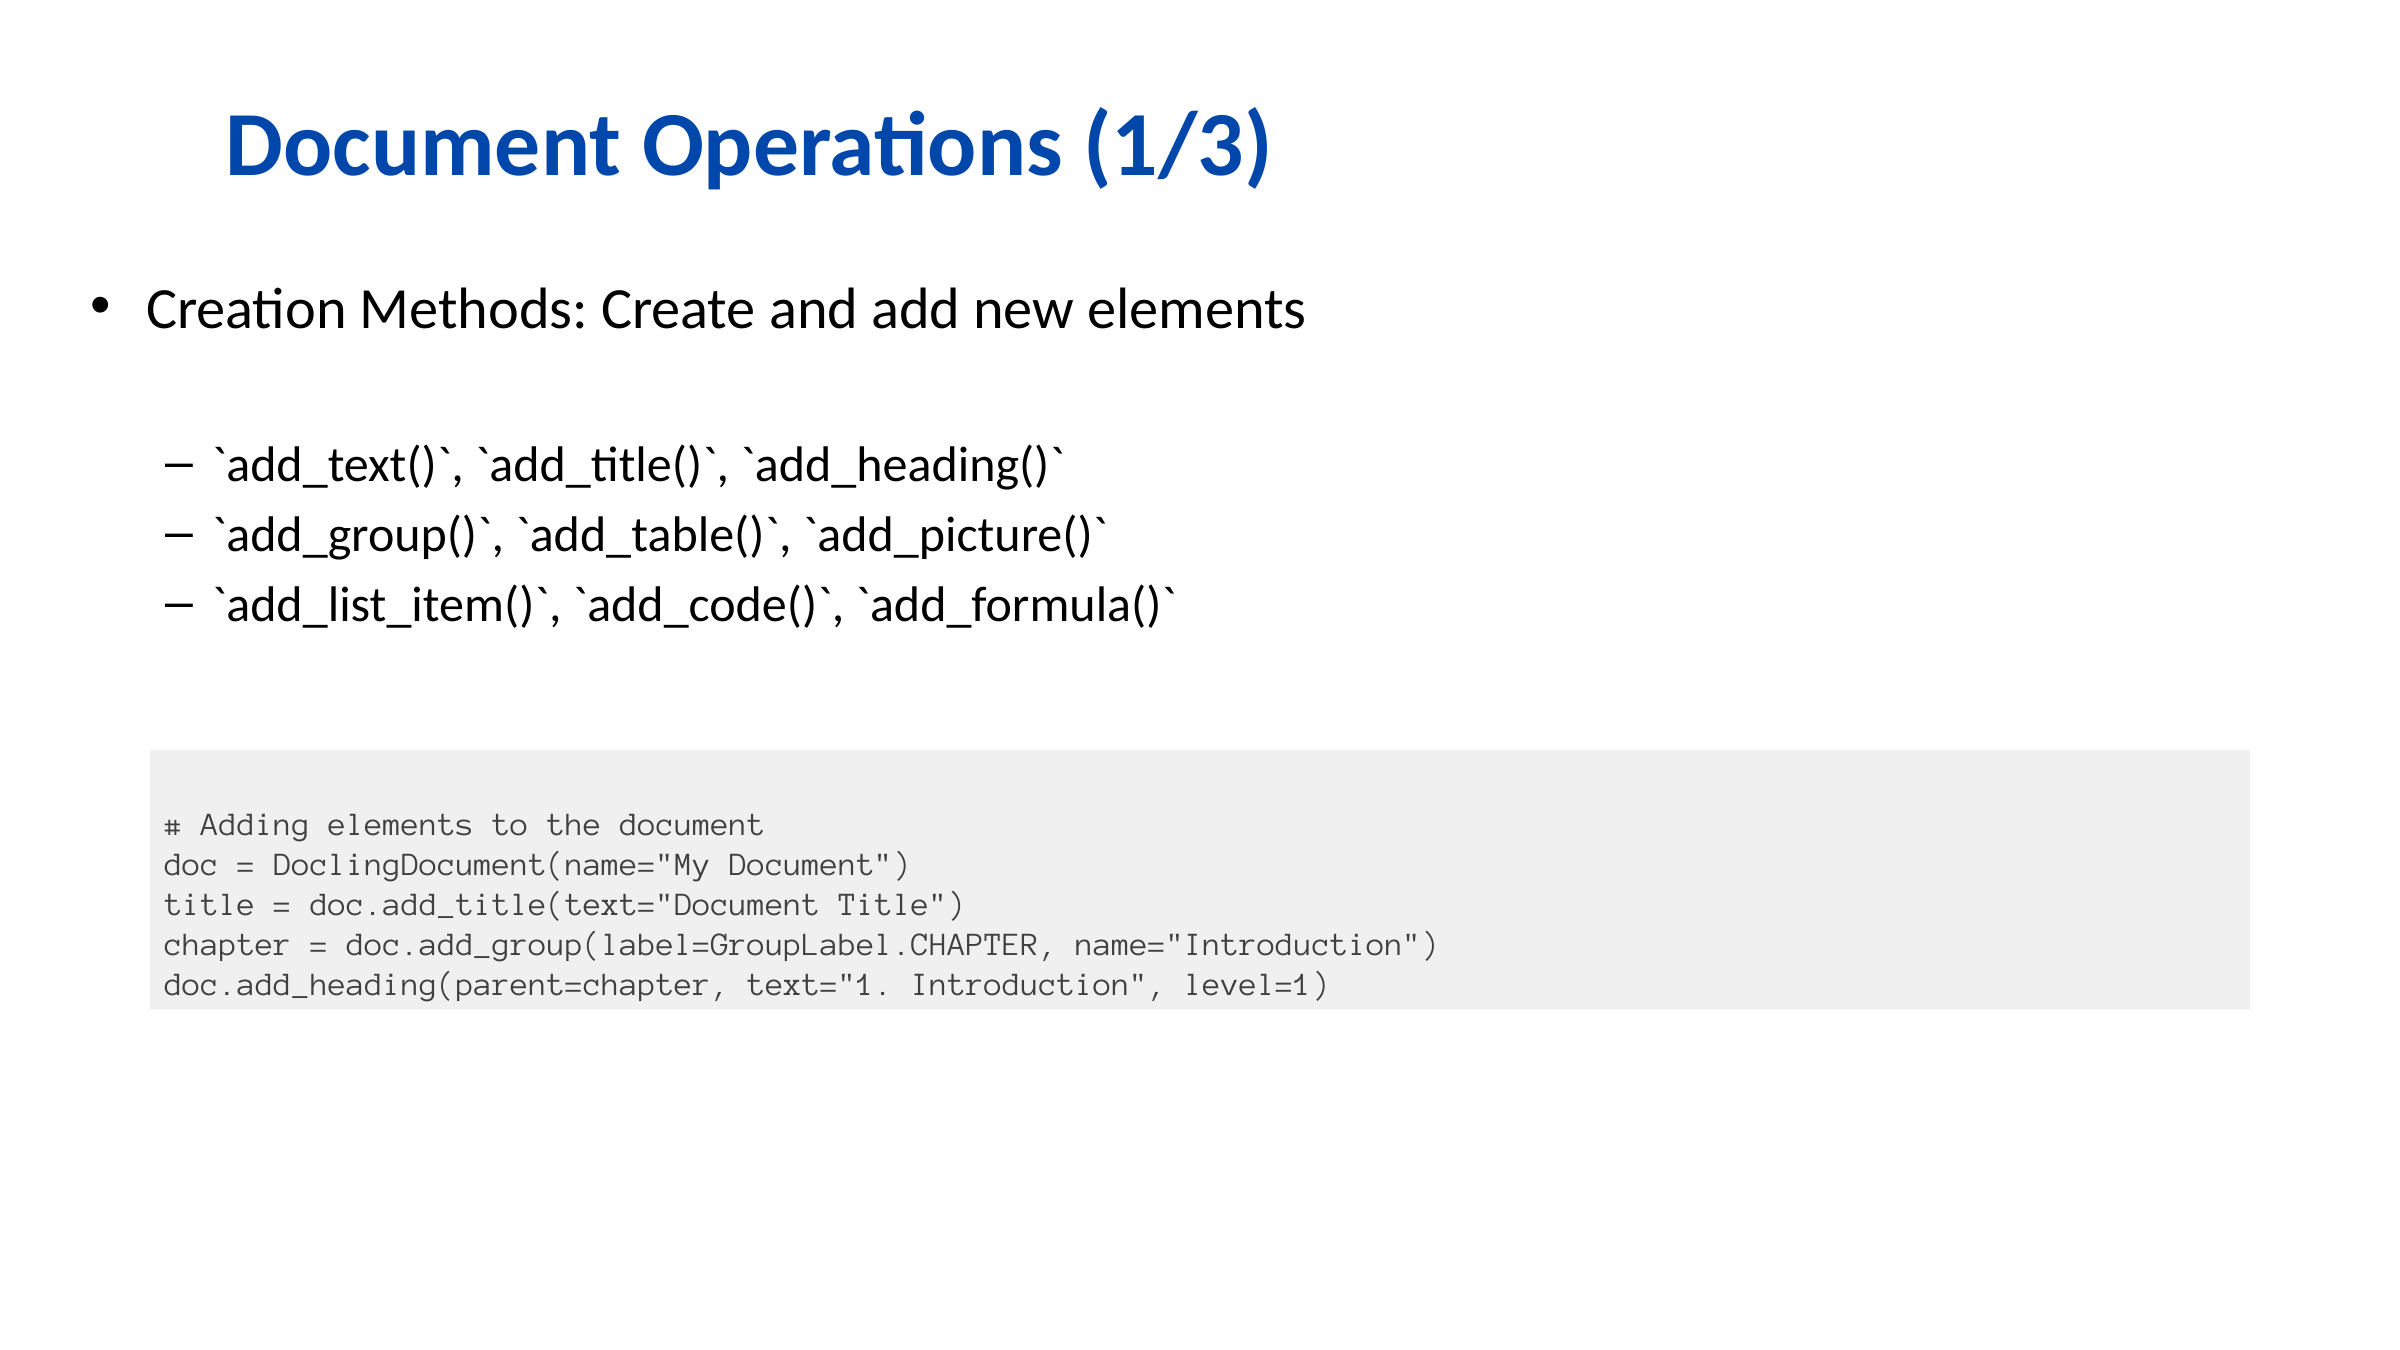

# Document Operations (1/3)
Creation Methods: Create and add new elements

`add_text()`, `add_title()`, `add_heading()`
`add_group()`, `add_table()`, `add_picture()`
`add_list_item()`, `add_code()`, `add_formula()`

# Adding elements to the document doc = DoclingDocument(name="My Document") title = doc.add_title(text="Document Title") chapter = doc.add_group(label=GroupLabel.CHAPTER, name="Introduction") doc.add_heading(parent=chapter, text="1. Introduction", level=1)